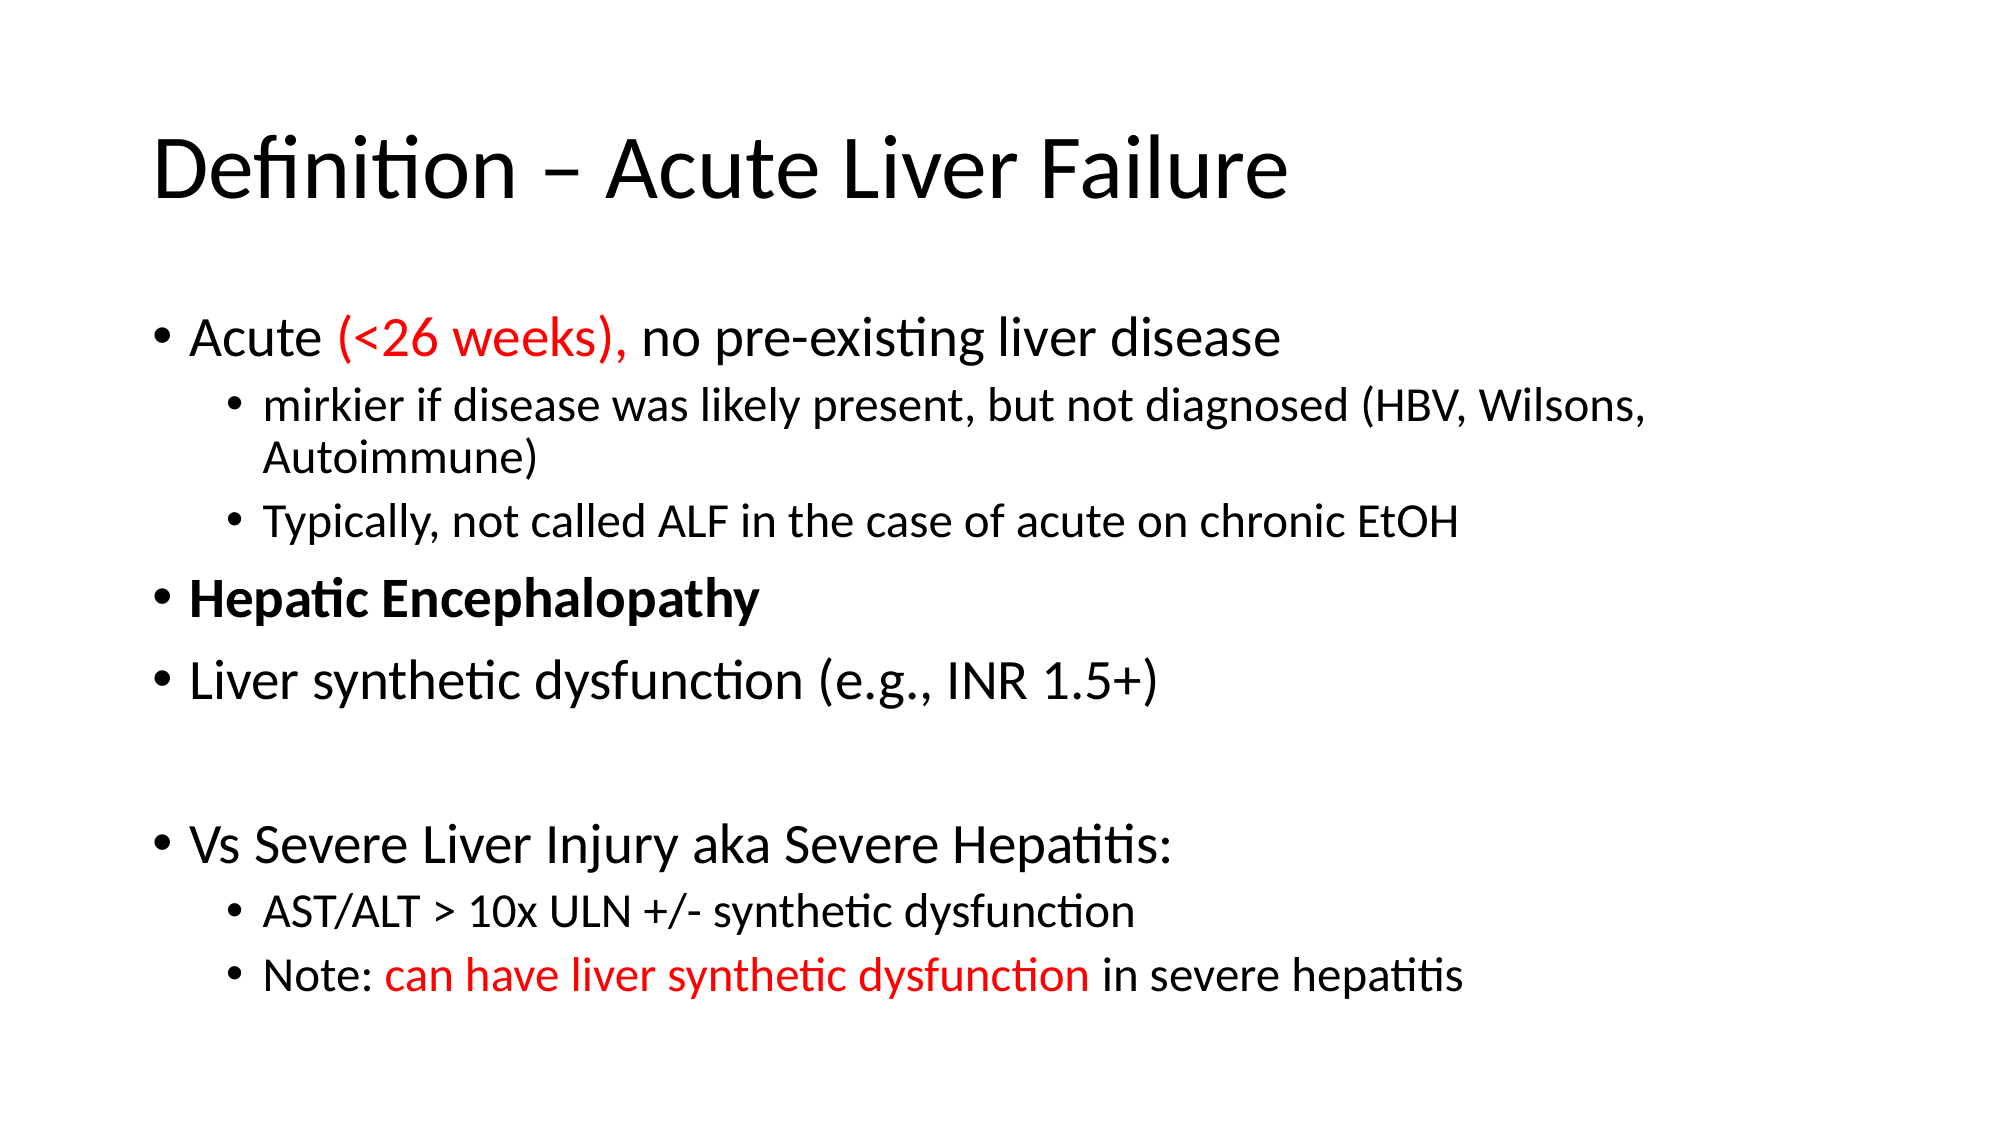

# Definition – Acute Liver Failure
Acute (<26 weeks), no pre-existing liver disease
mirkier if disease was likely present, but not diagnosed (HBV, Wilsons, Autoimmune)
Typically, not called ALF in the case of acute on chronic EtOH
Hepatic Encephalopathy
Liver synthetic dysfunction (e.g., INR 1.5+)

Vs Severe Liver Injury aka Severe Hepatitis:
AST/ALT > 10x ULN +/- synthetic dysfunction
Note: can have liver synthetic dysfunction in severe hepatitis